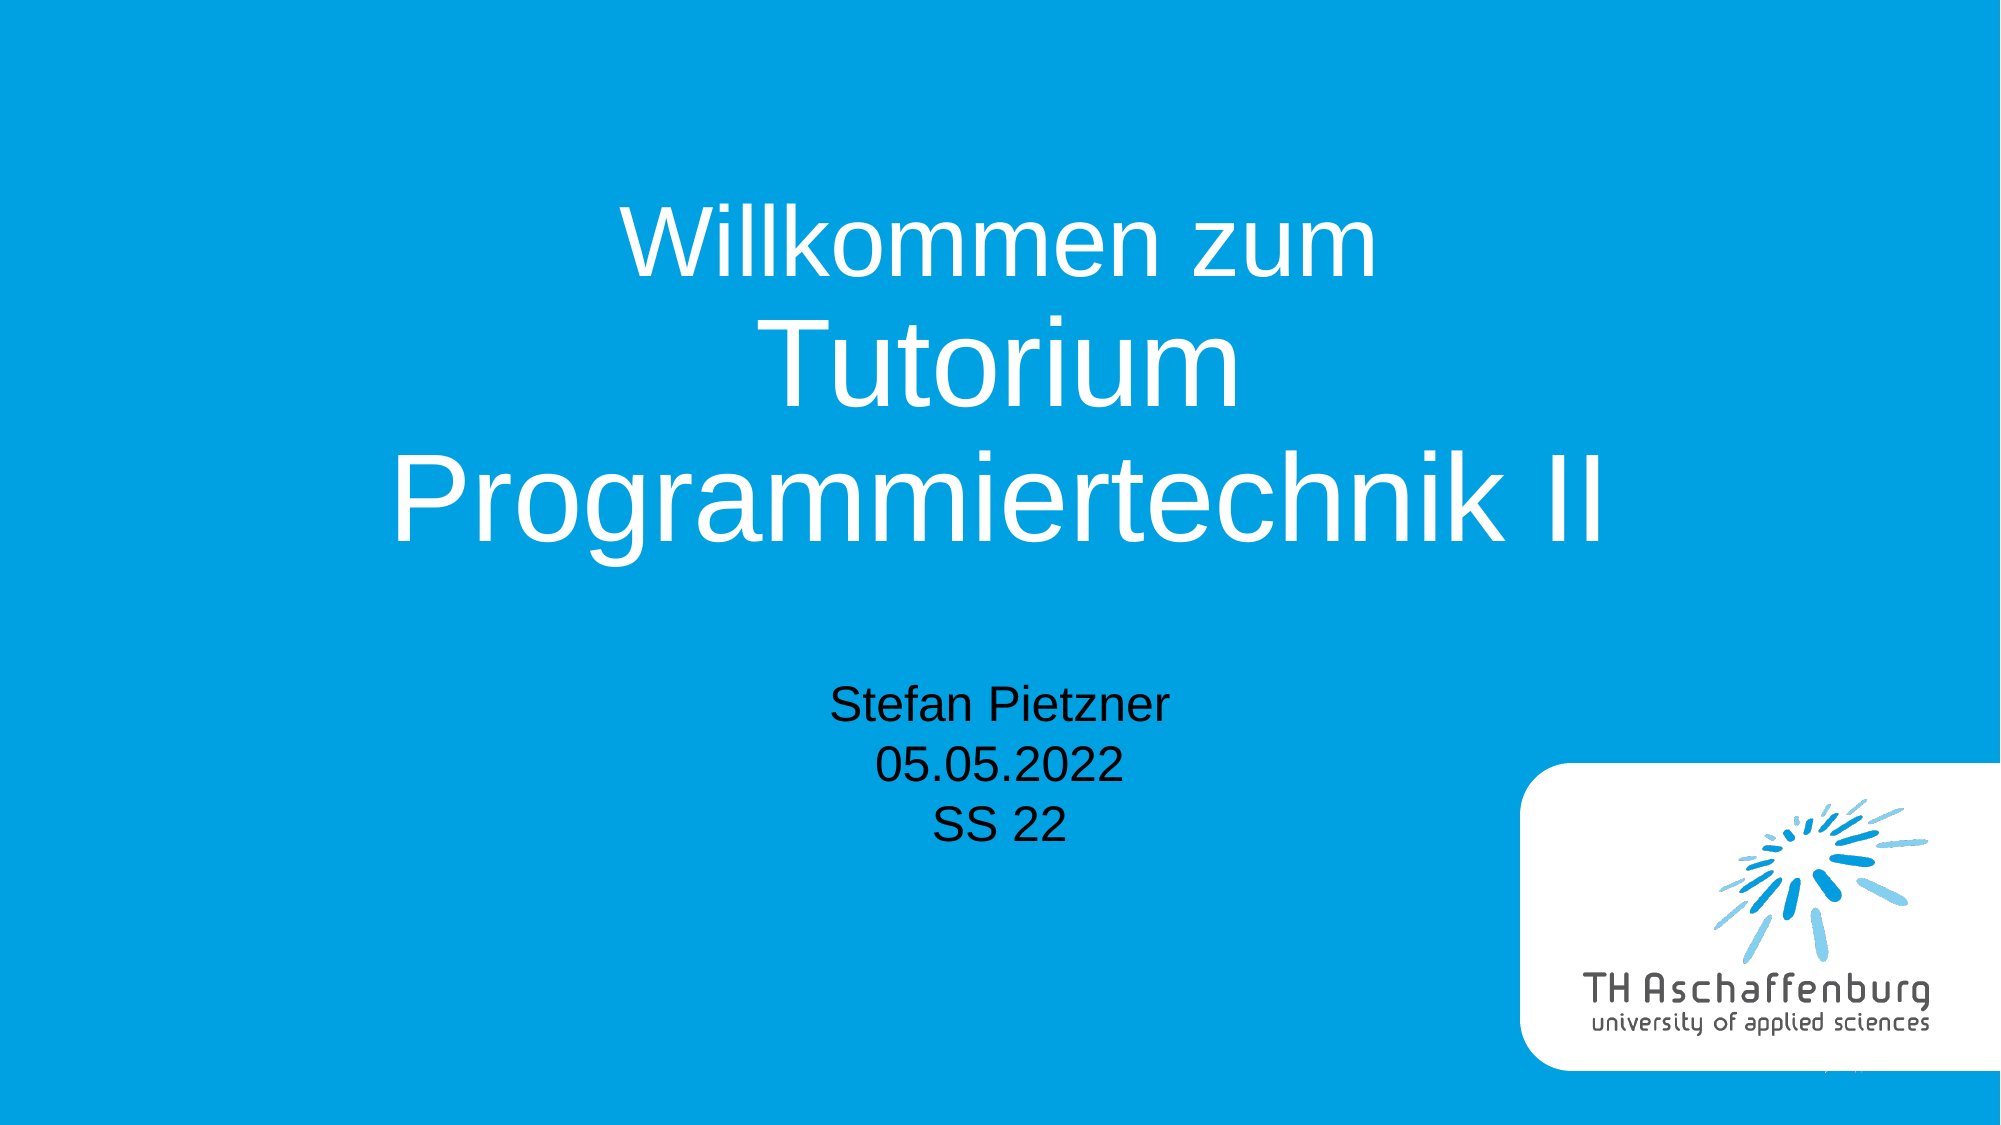

# Willkommen zum Tutorium Programmiertechnik II
Stefan Pietzner
05.05.2022
SS 22